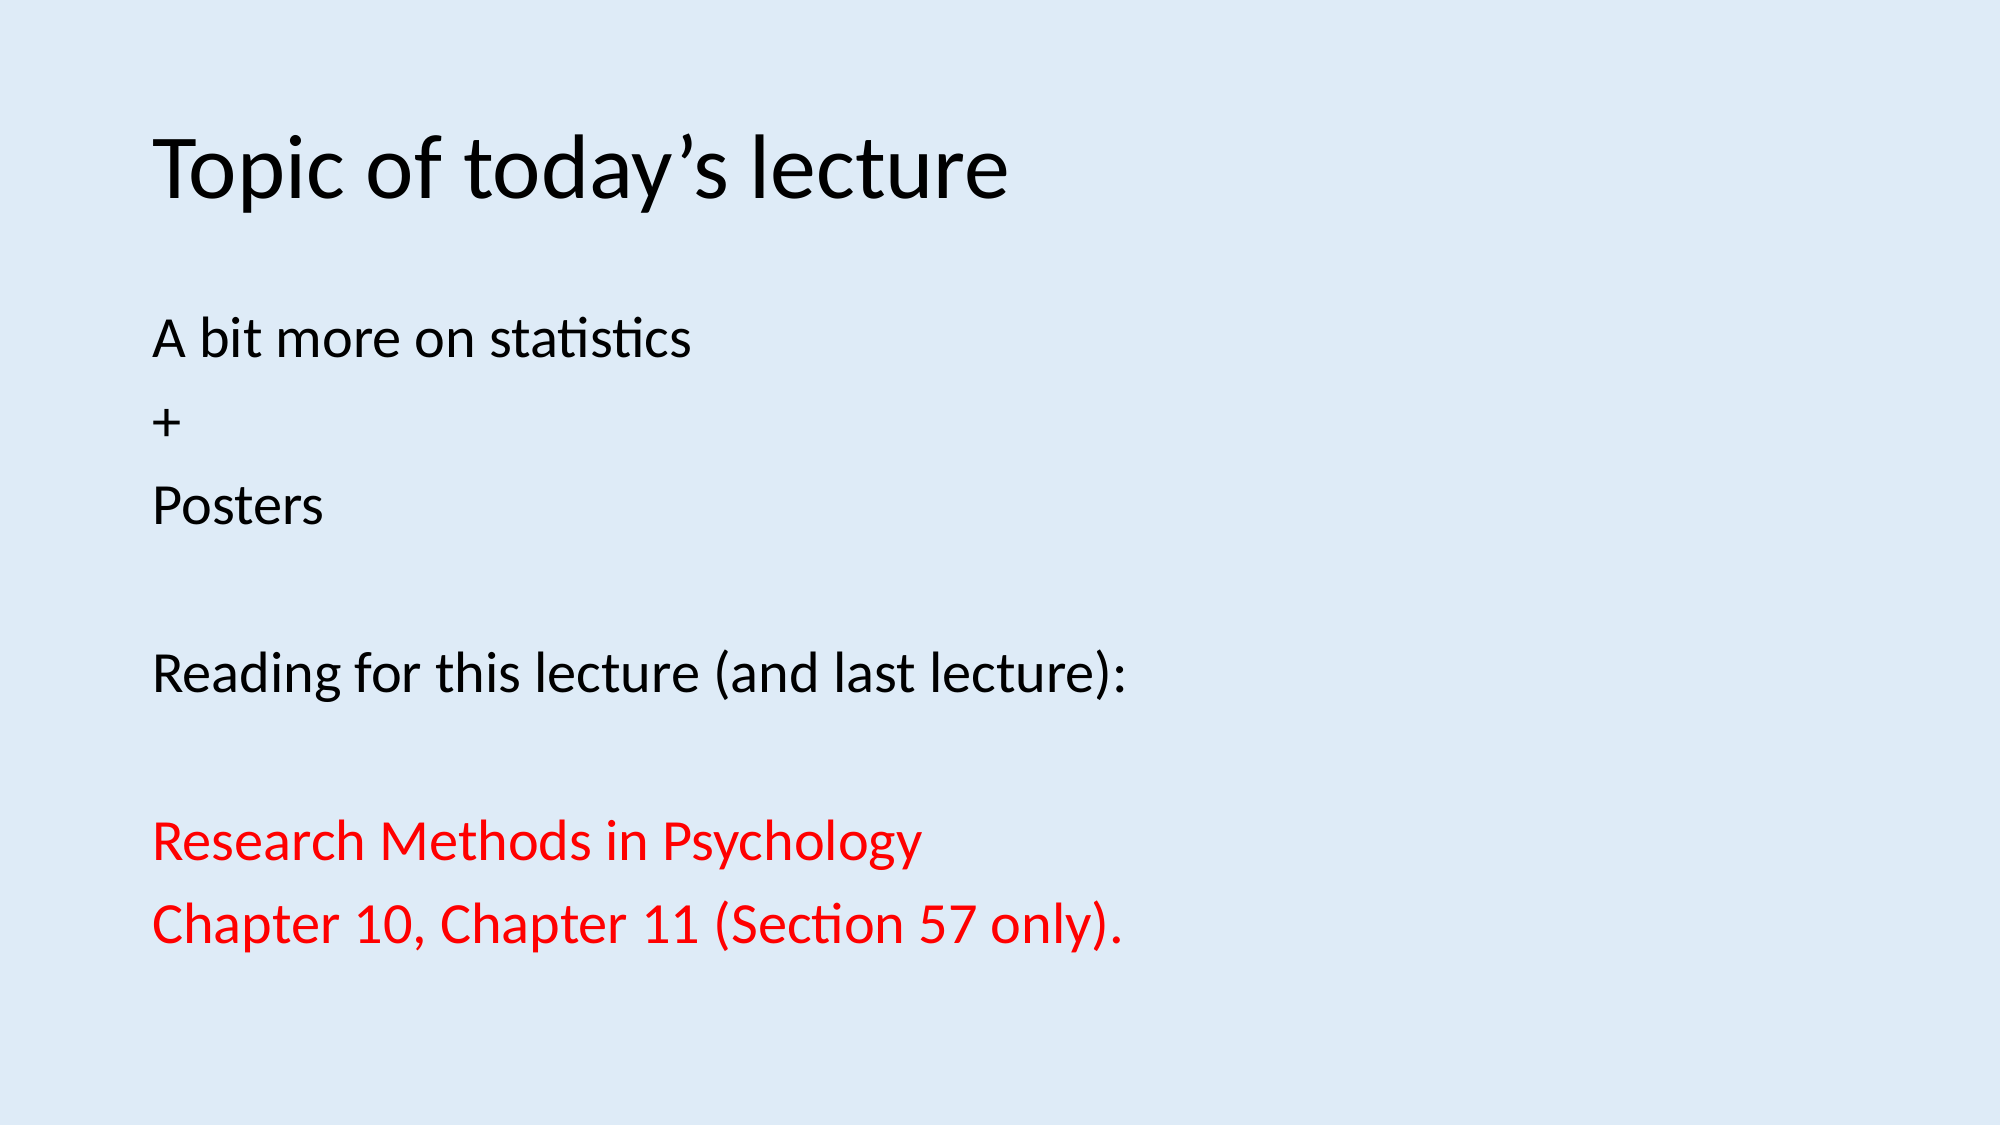

# Topic of today’s lecture
A bit more on statistics
+
Posters

Reading for this lecture (and last lecture):

Research Methods in Psychology
Chapter 10, Chapter 11 (Section 57 only).